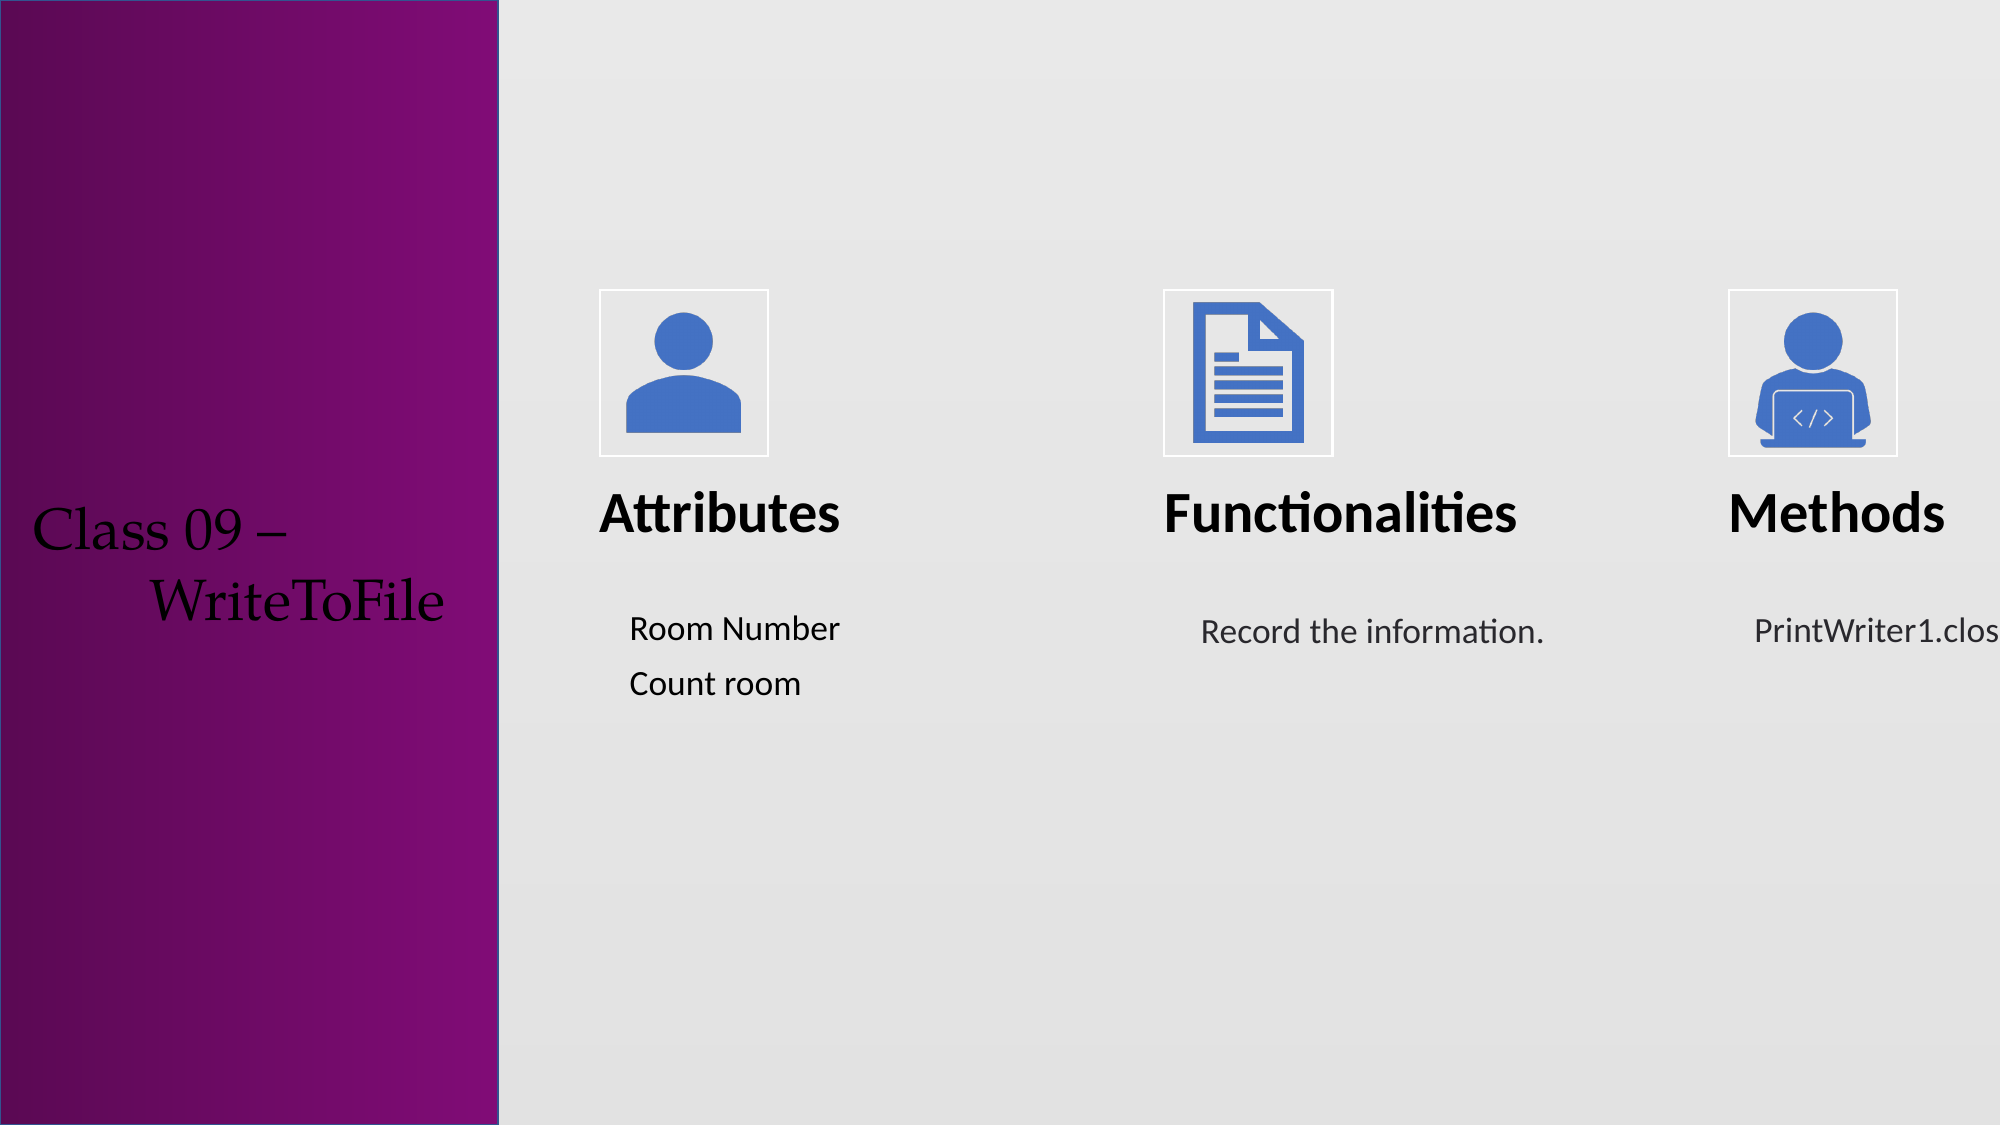

Attributes

Room Number
Count room
Functionalities

Record the information.
Methods

   PrintWriter1.close();
Class 09 –
        WriteToFile